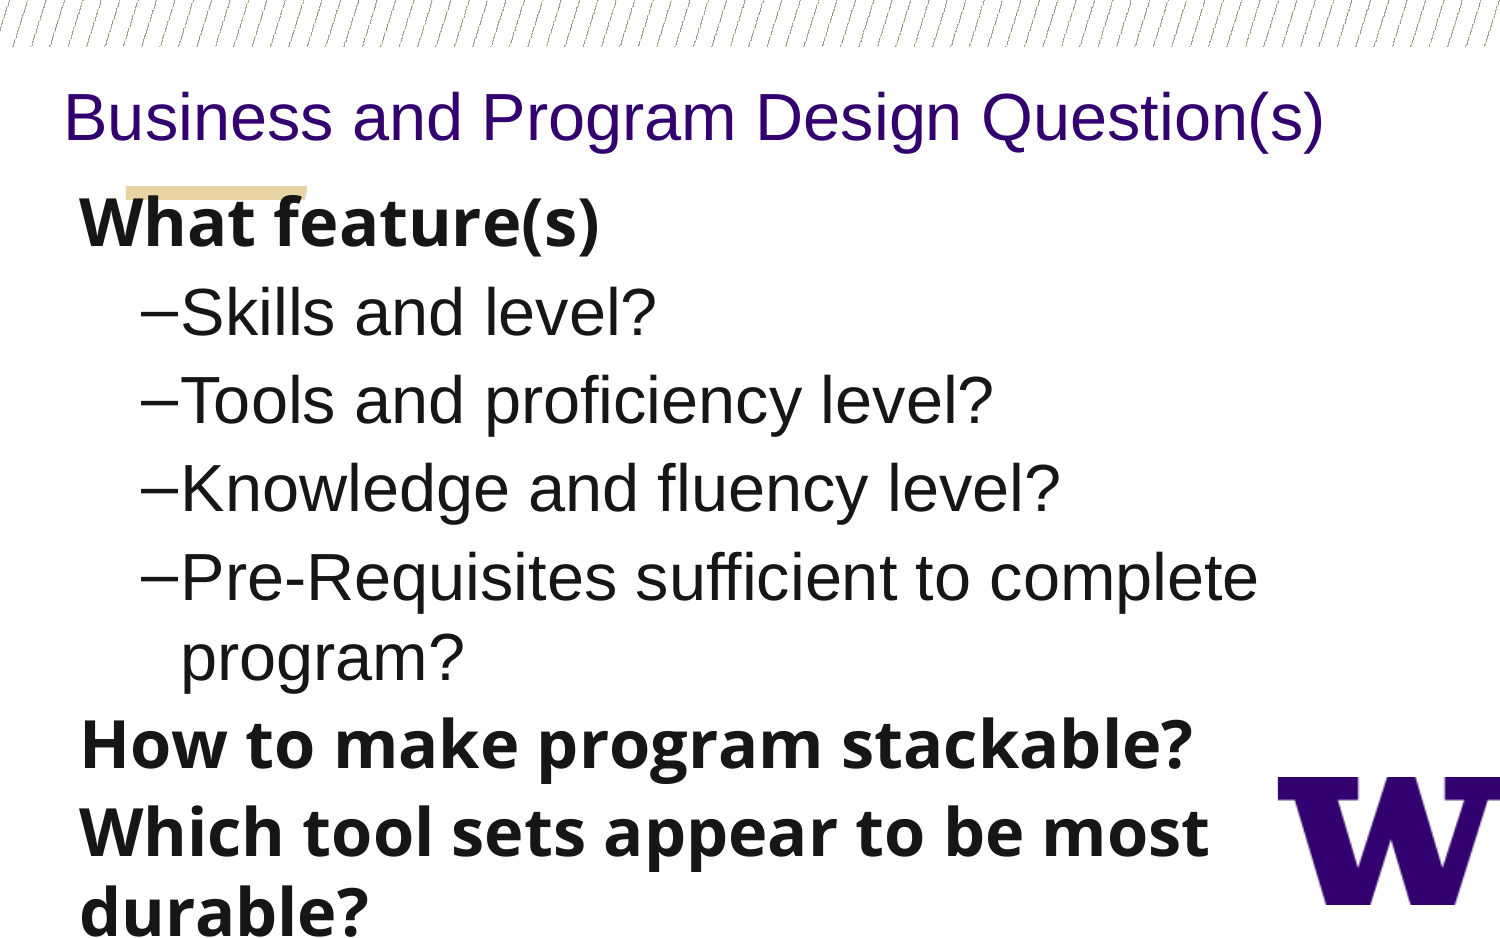

Business and Program Design Question(s)
What feature(s)
Skills and level?
Tools and proficiency level?
Knowledge and fluency level?
Pre-Requisites sufficient to complete program?
How to make program stackable?
Which tool sets appear to be most durable?